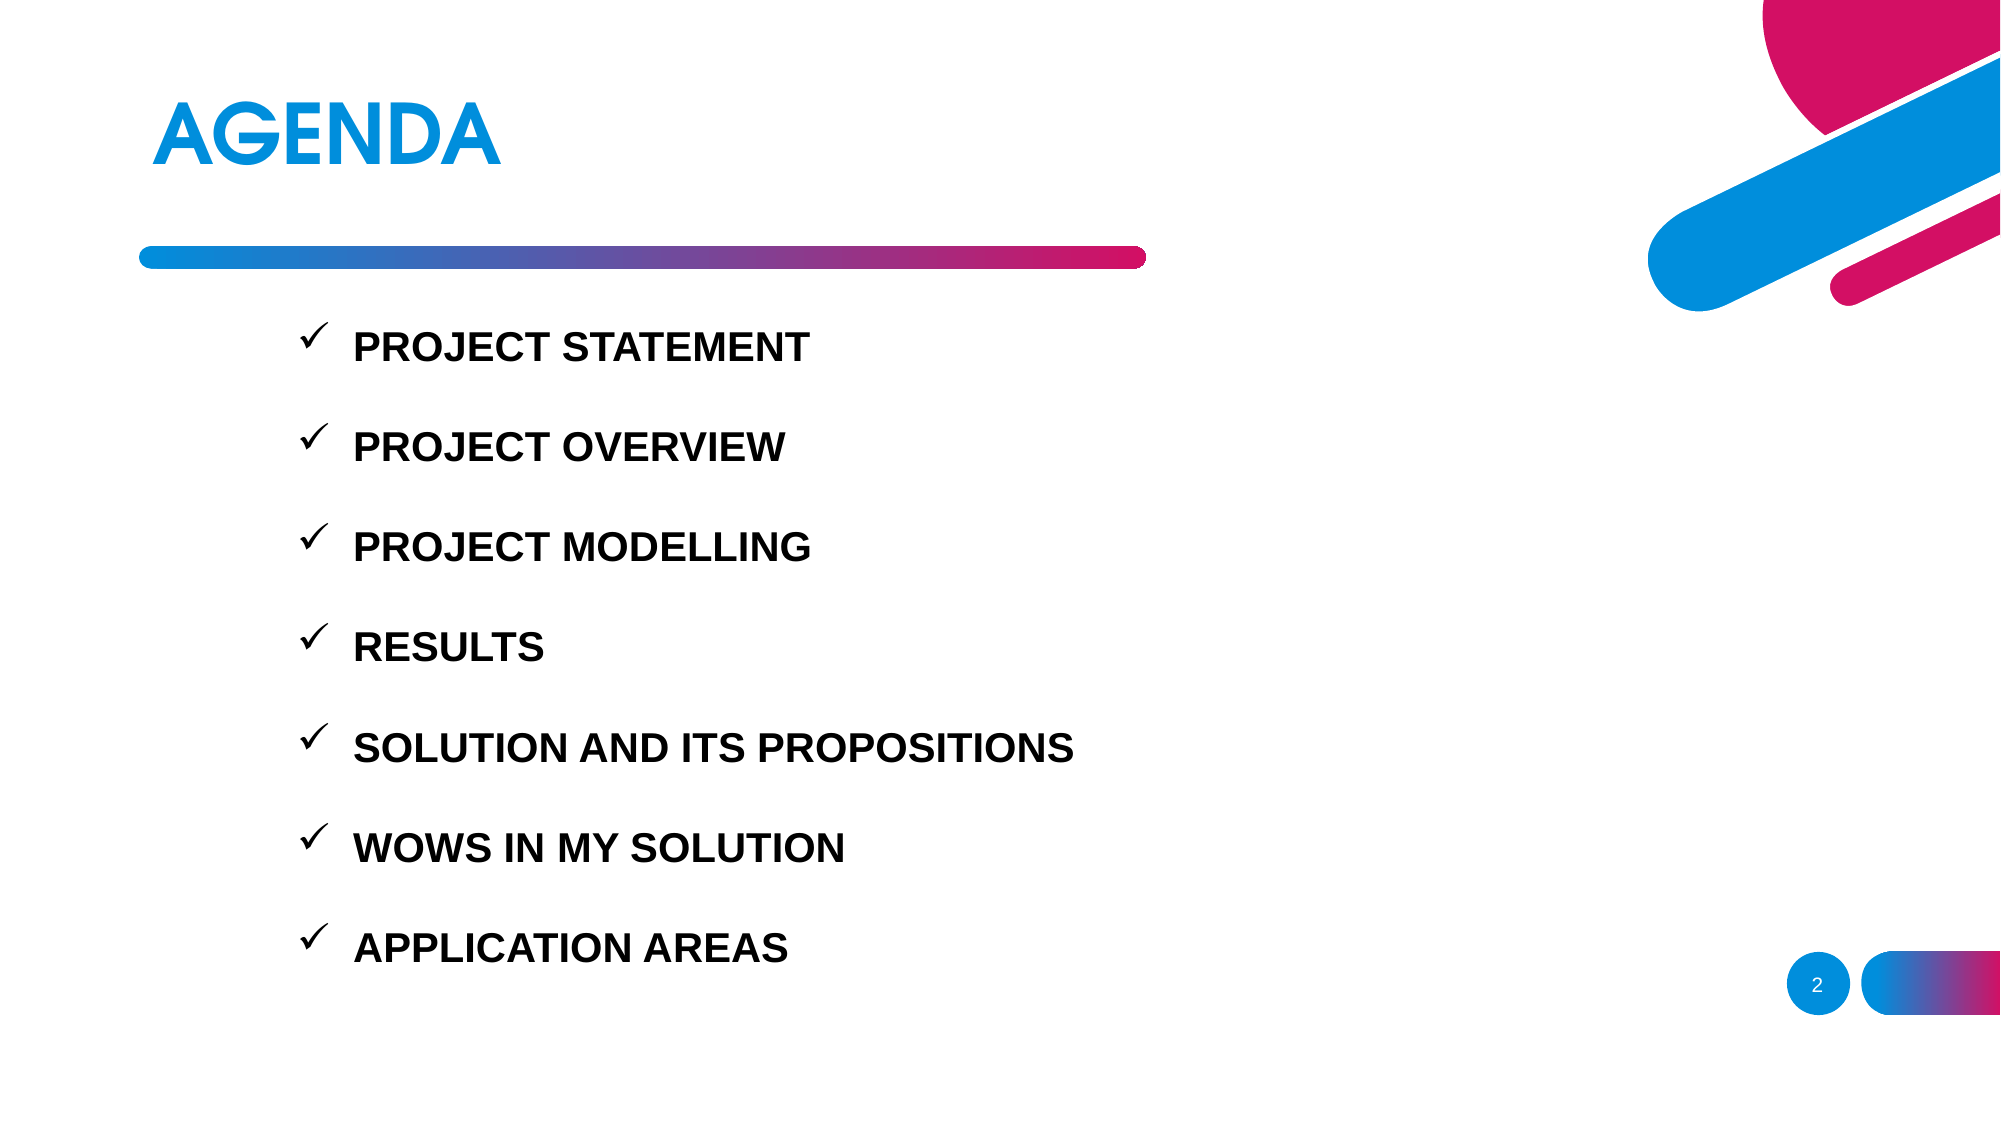

# AGENDA
PROJECT STATEMENT

PROJECT OVERVIEW

PROJECT MODELLING

RESULTS

SOLUTION AND ITS PROPOSITIONS

WOWS IN MY SOLUTION

APPLICATION AREAS
2